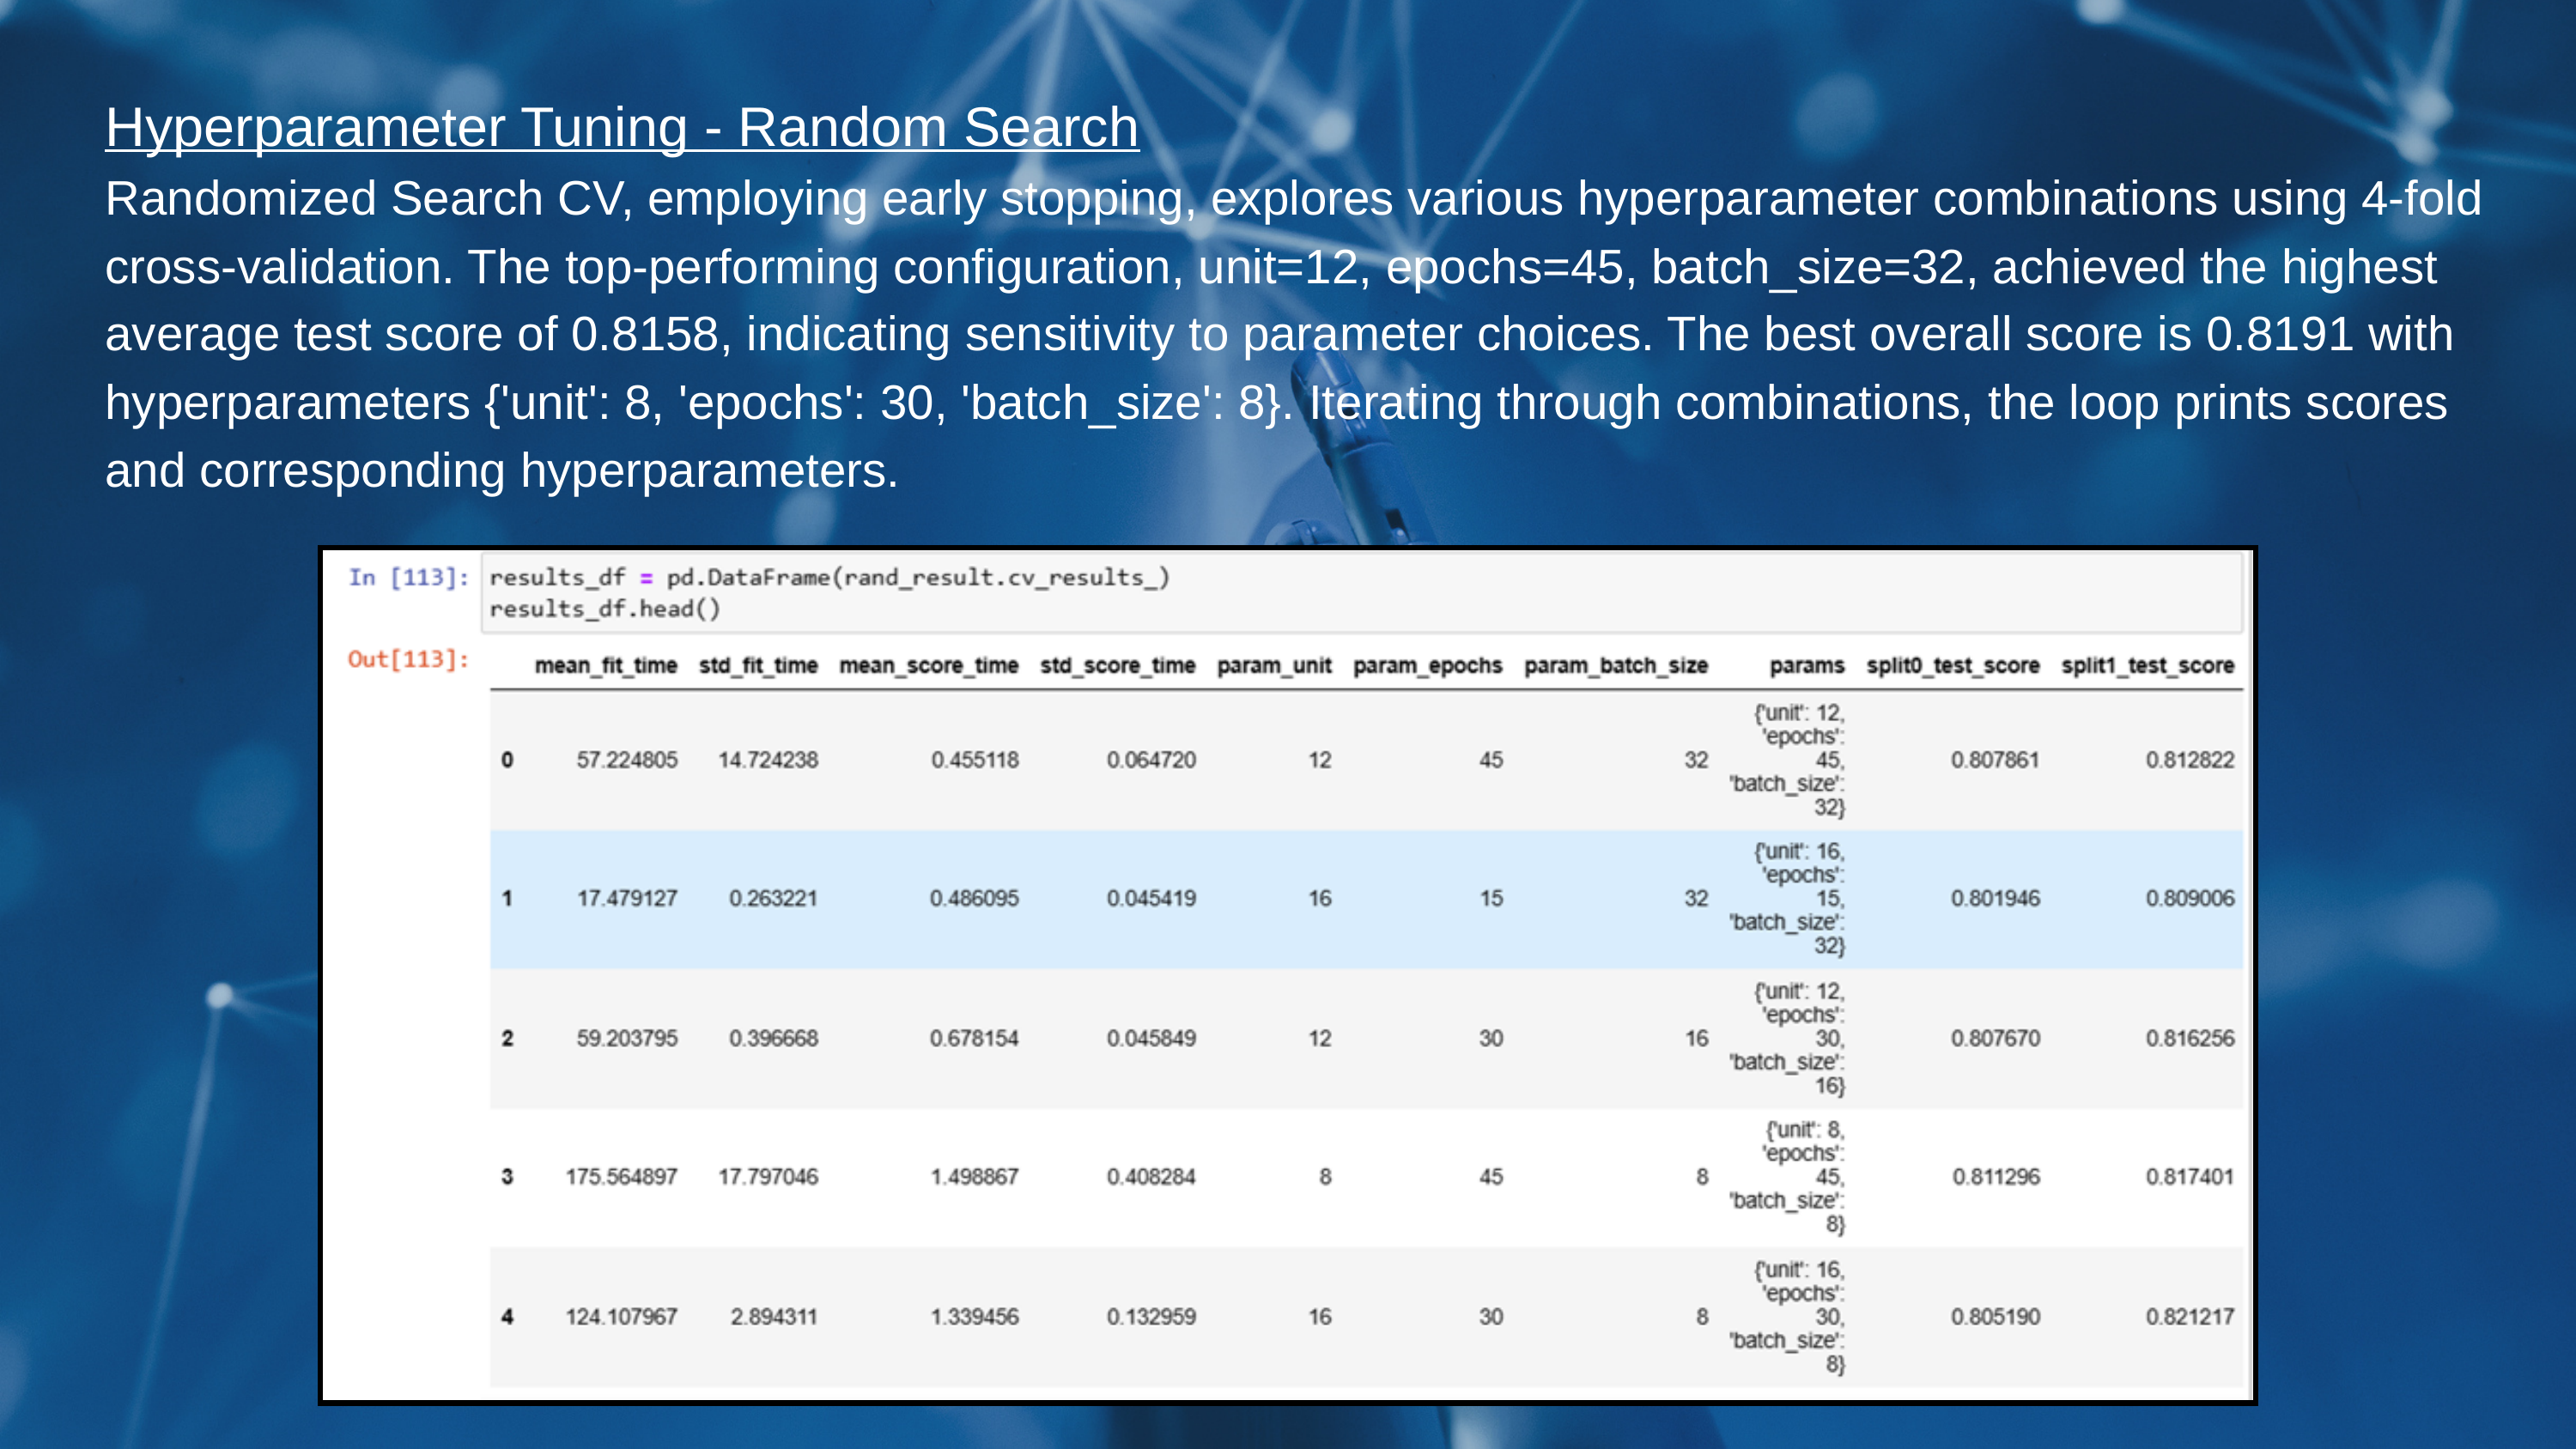

Hyperparameter Tuning - Random Search
Randomized Search CV, employing early stopping, explores various hyperparameter combinations using 4-fold cross-validation. The top-performing configuration, unit=12, epochs=45, batch_size=32, achieved the highest average test score of 0.8158, indicating sensitivity to parameter choices. The best overall score is 0.8191 with hyperparameters {'unit': 8, 'epochs': 30, 'batch_size': 8}. Iterating through combinations, the loop prints scores and corresponding hyperparameters.